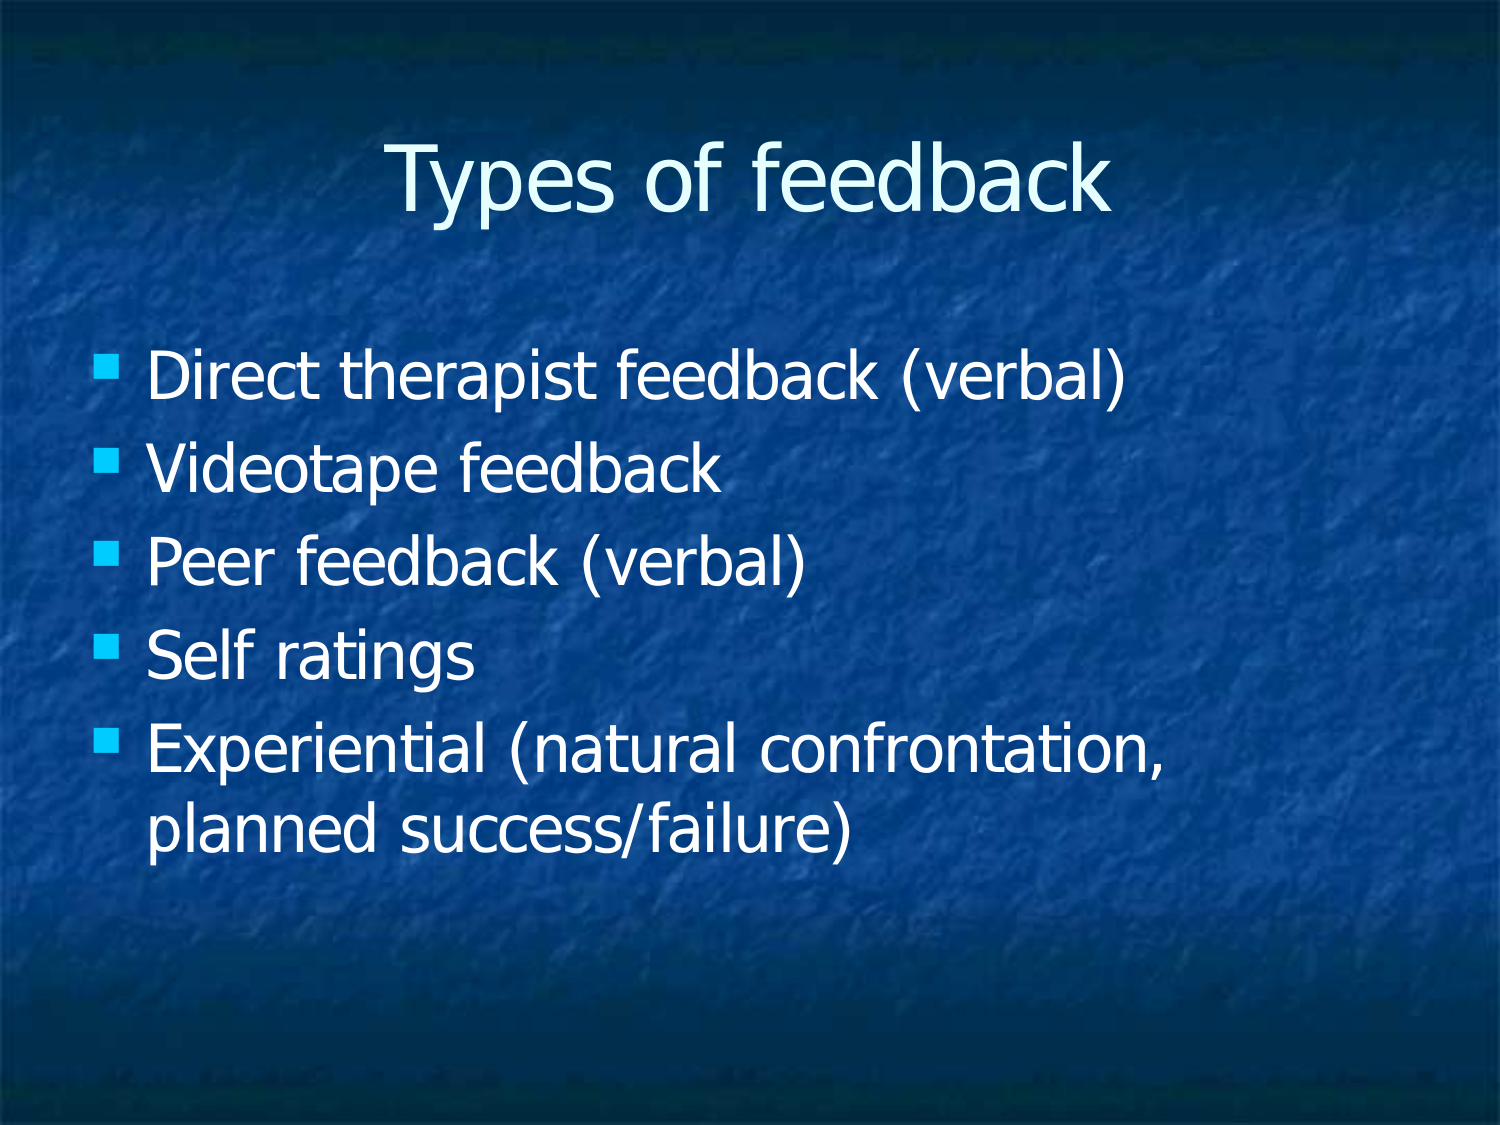

# Types of feedback
Direct therapist feedback (verbal)
Videotape feedback
Peer feedback (verbal)
Self ratings
Experiential (natural confrontation, planned success/failure)